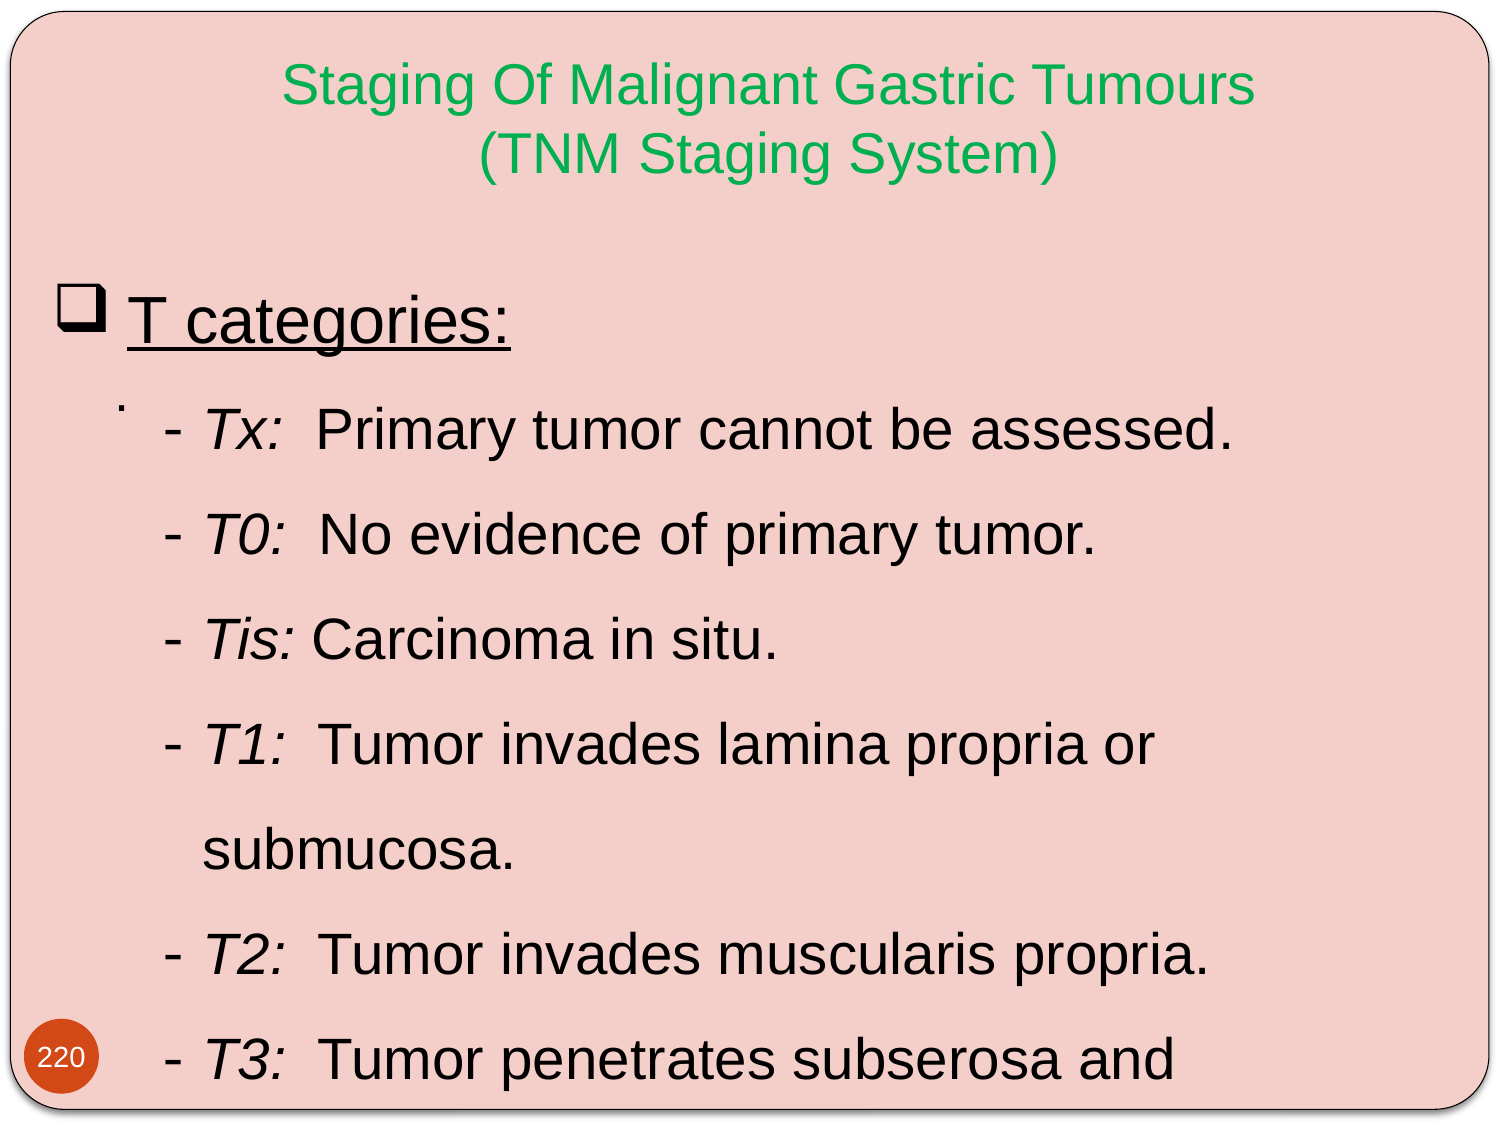

# Staging Of Malignant Gastric Tumours (TNM Staging System)

T categories:
Tx:  Primary tumor cannot be assessed.
T0:  No evidence of primary tumor.
Tis: Carcinoma in situ.
T1:  Tumor invades lamina propria or submucosa.
T2:  Tumor invades muscularis propria.
T3:  Tumor penetrates subserosa and serosa.
T4:  Tumor invades adjacent structures.
.
220